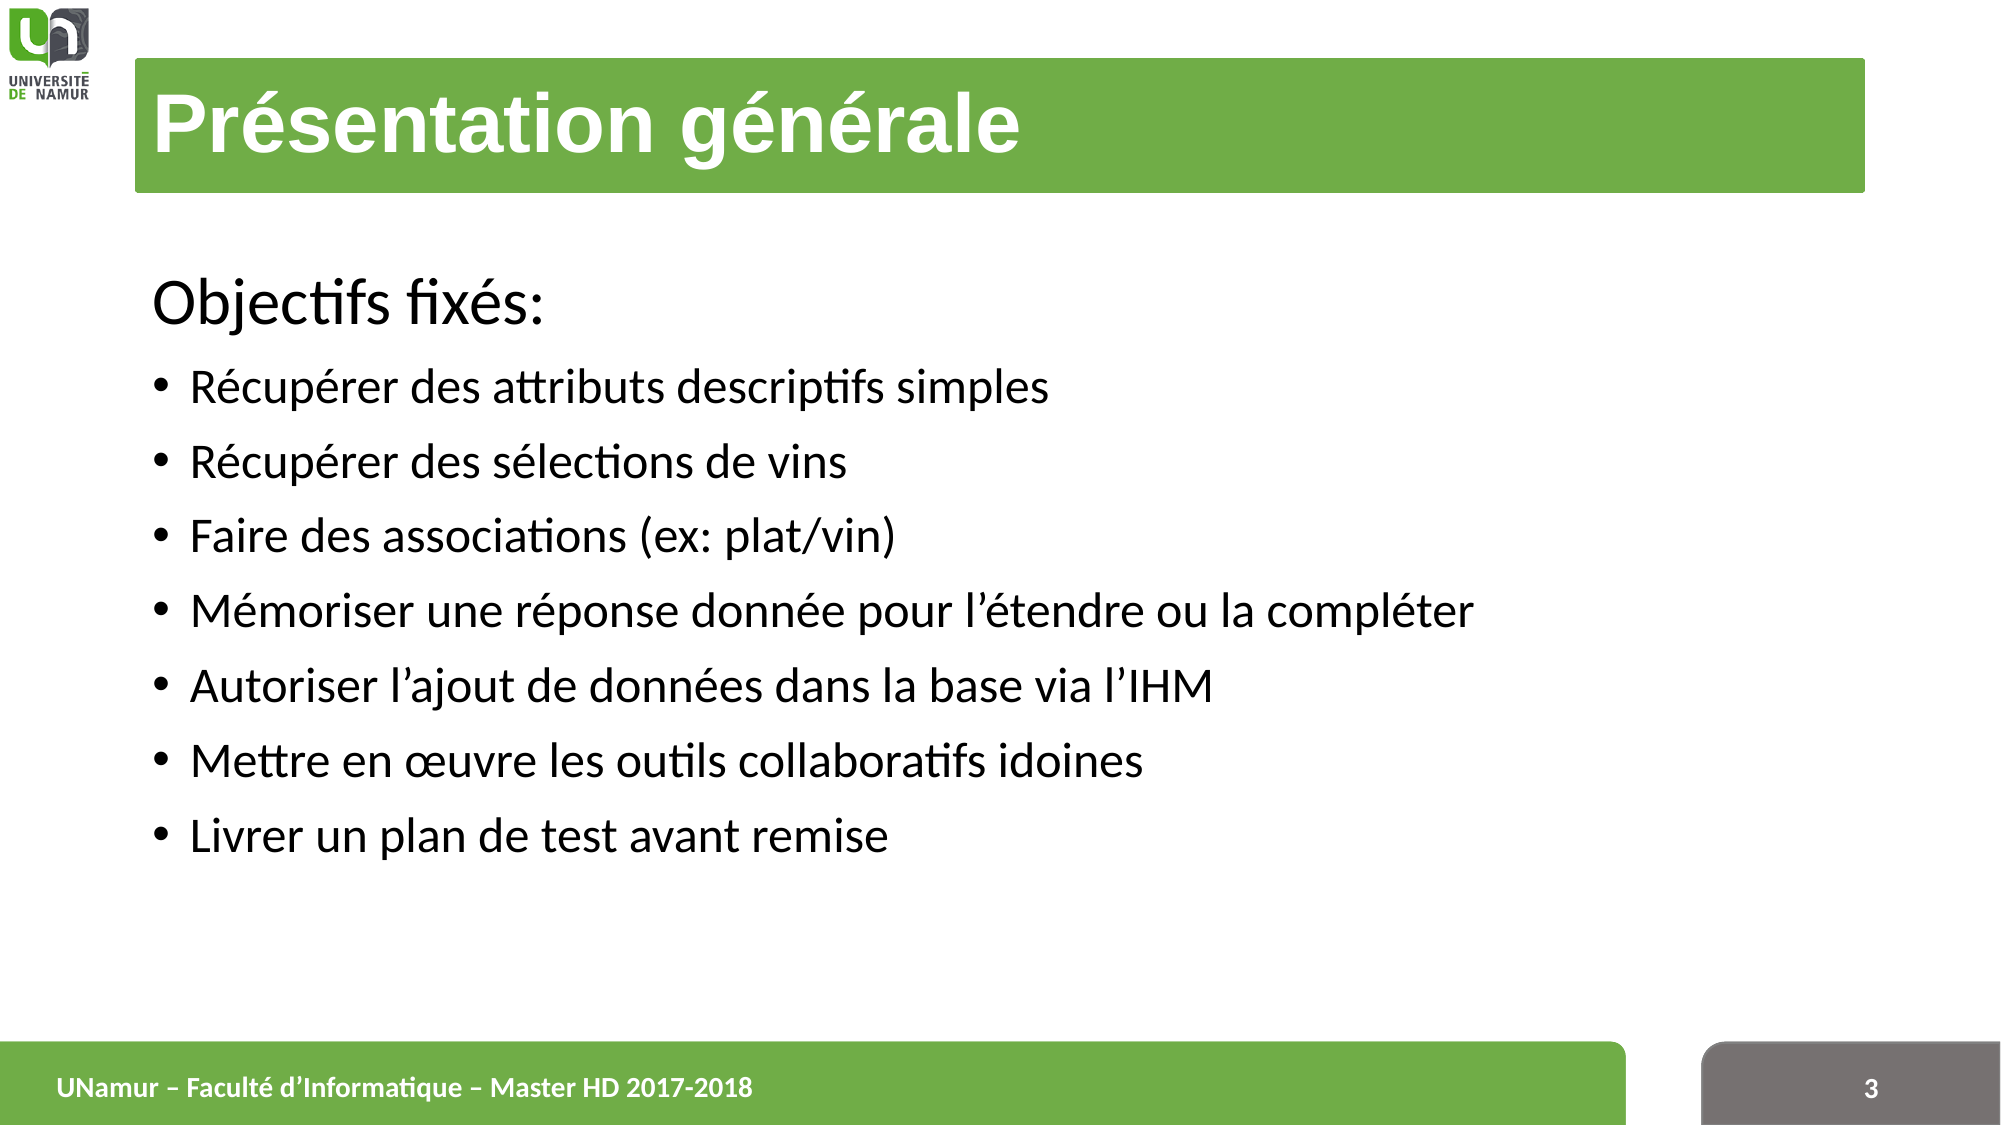

# Présentation générale
Objectifs fixés:
Récupérer des attributs descriptifs simples
Récupérer des sélections de vins
Faire des associations (ex: plat/vin)
Mémoriser une réponse donnée pour l’étendre ou la compléter
Autoriser l’ajout de données dans la base via l’IHM
Mettre en œuvre les outils collaboratifs idoines
Livrer un plan de test avant remise
UNamur – Faculté d’Informatique – Master HD 2017-2018